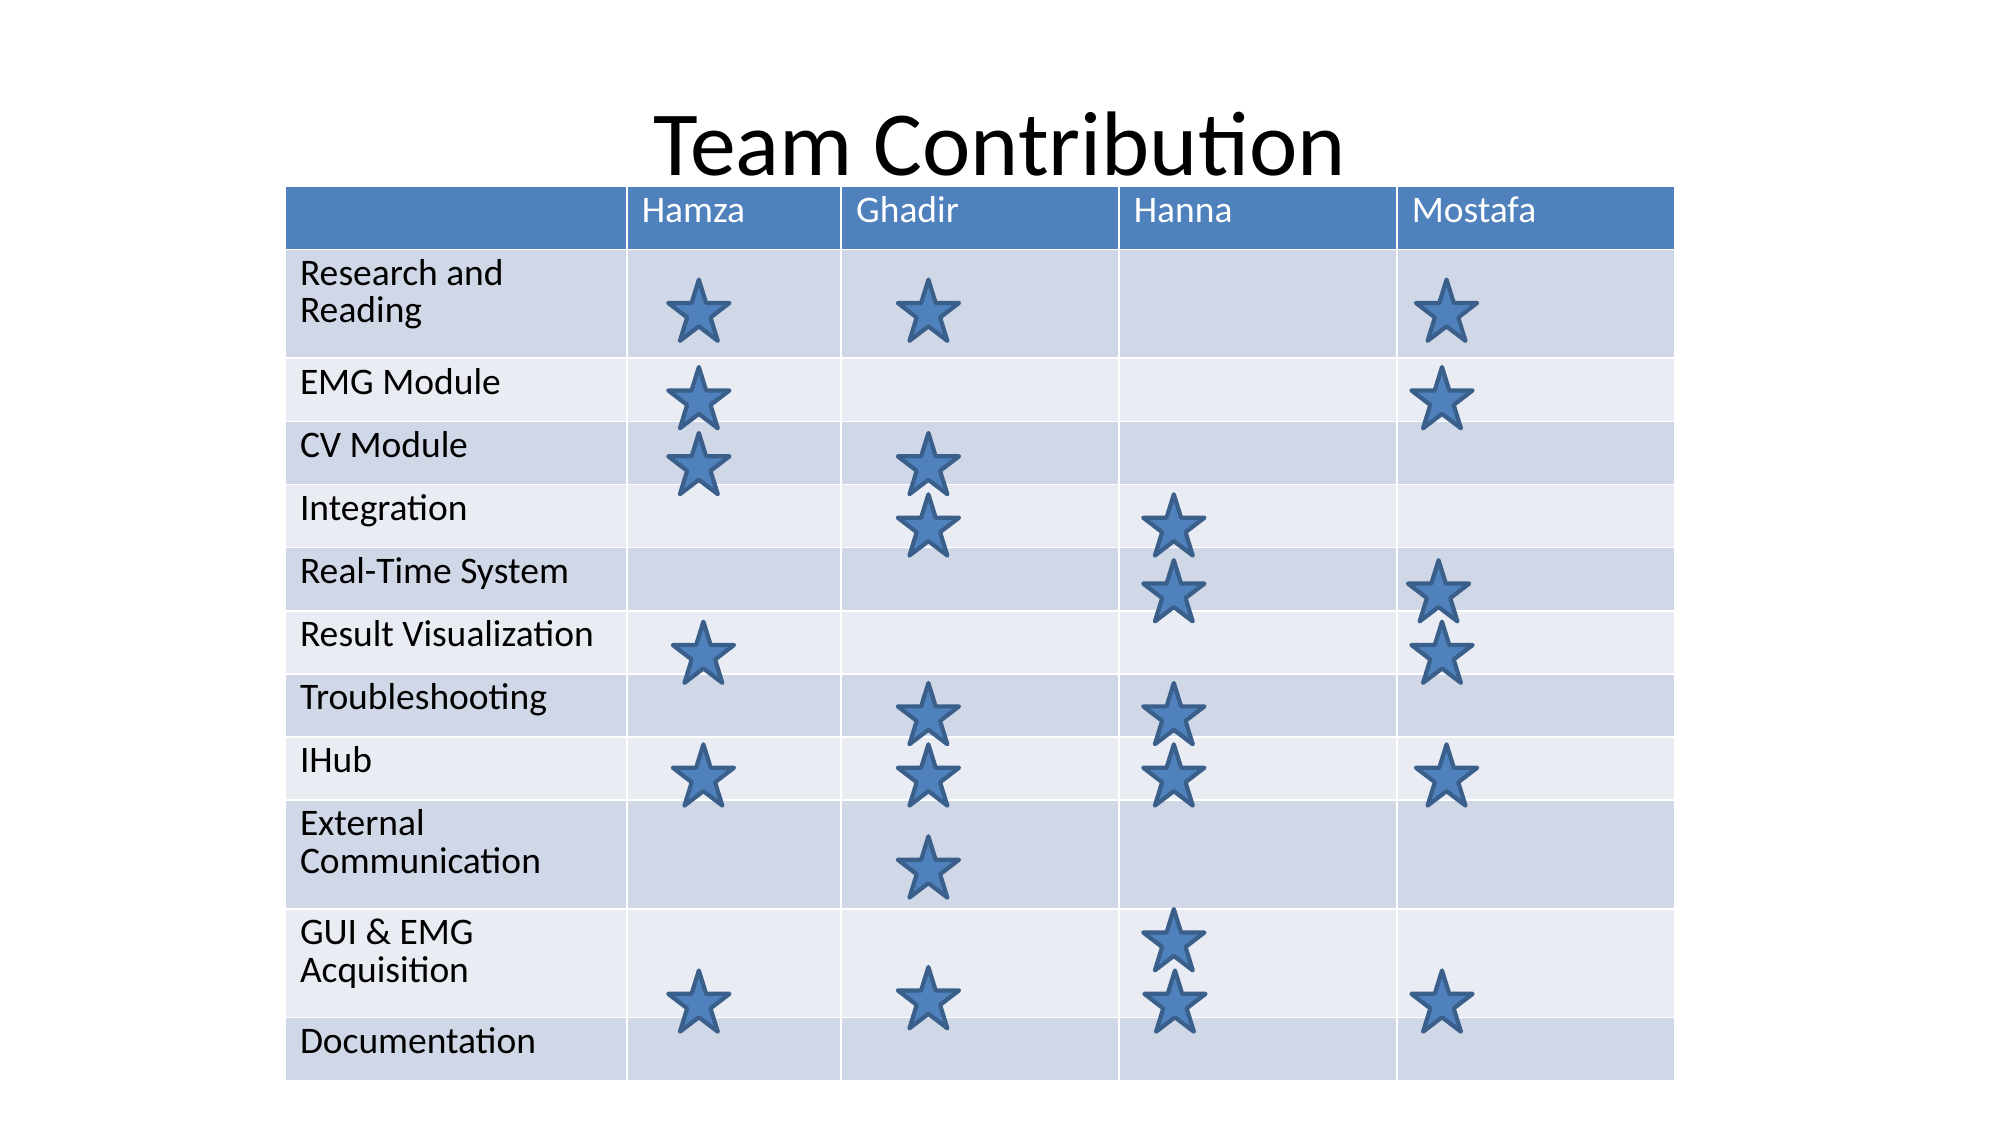

# Team Contribution
|  | Hamza | Ghadir | Hanna | Mostafa |
| --- | --- | --- | --- | --- |
| Research and Reading |  |  |  |  |
| EMG Module |  |  |  |  |
| CV Module |  |  |  |  |
| Integration |  |  |  |  |
| Real-Time System |  |  |  |  |
| Result Visualization |  |  |  |  |
| Troubleshooting |  |  |  |  |
| IHub |  |  |  |  |
| External Communication |  |  |  |  |
| GUI & EMG Acquisition |  |  |  |  |
| Documentation |  |  |  |  |